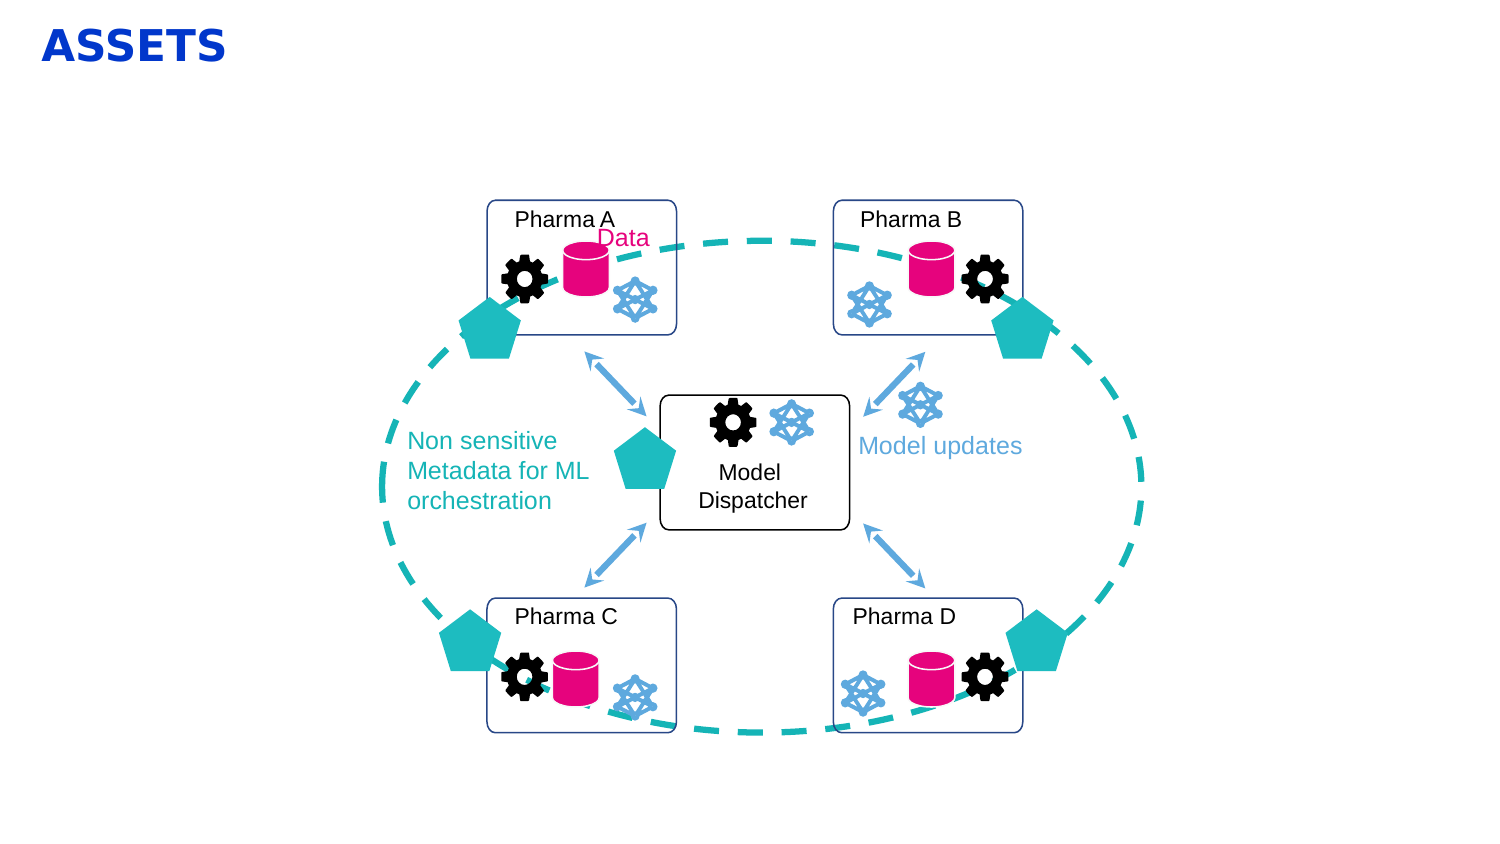

# ASSETS
Pharma A
Pharma B

Data

Non sensitive Metadata for ML orchestration
Model updates

Model
Dispatcher
Pharma C
Pharma D